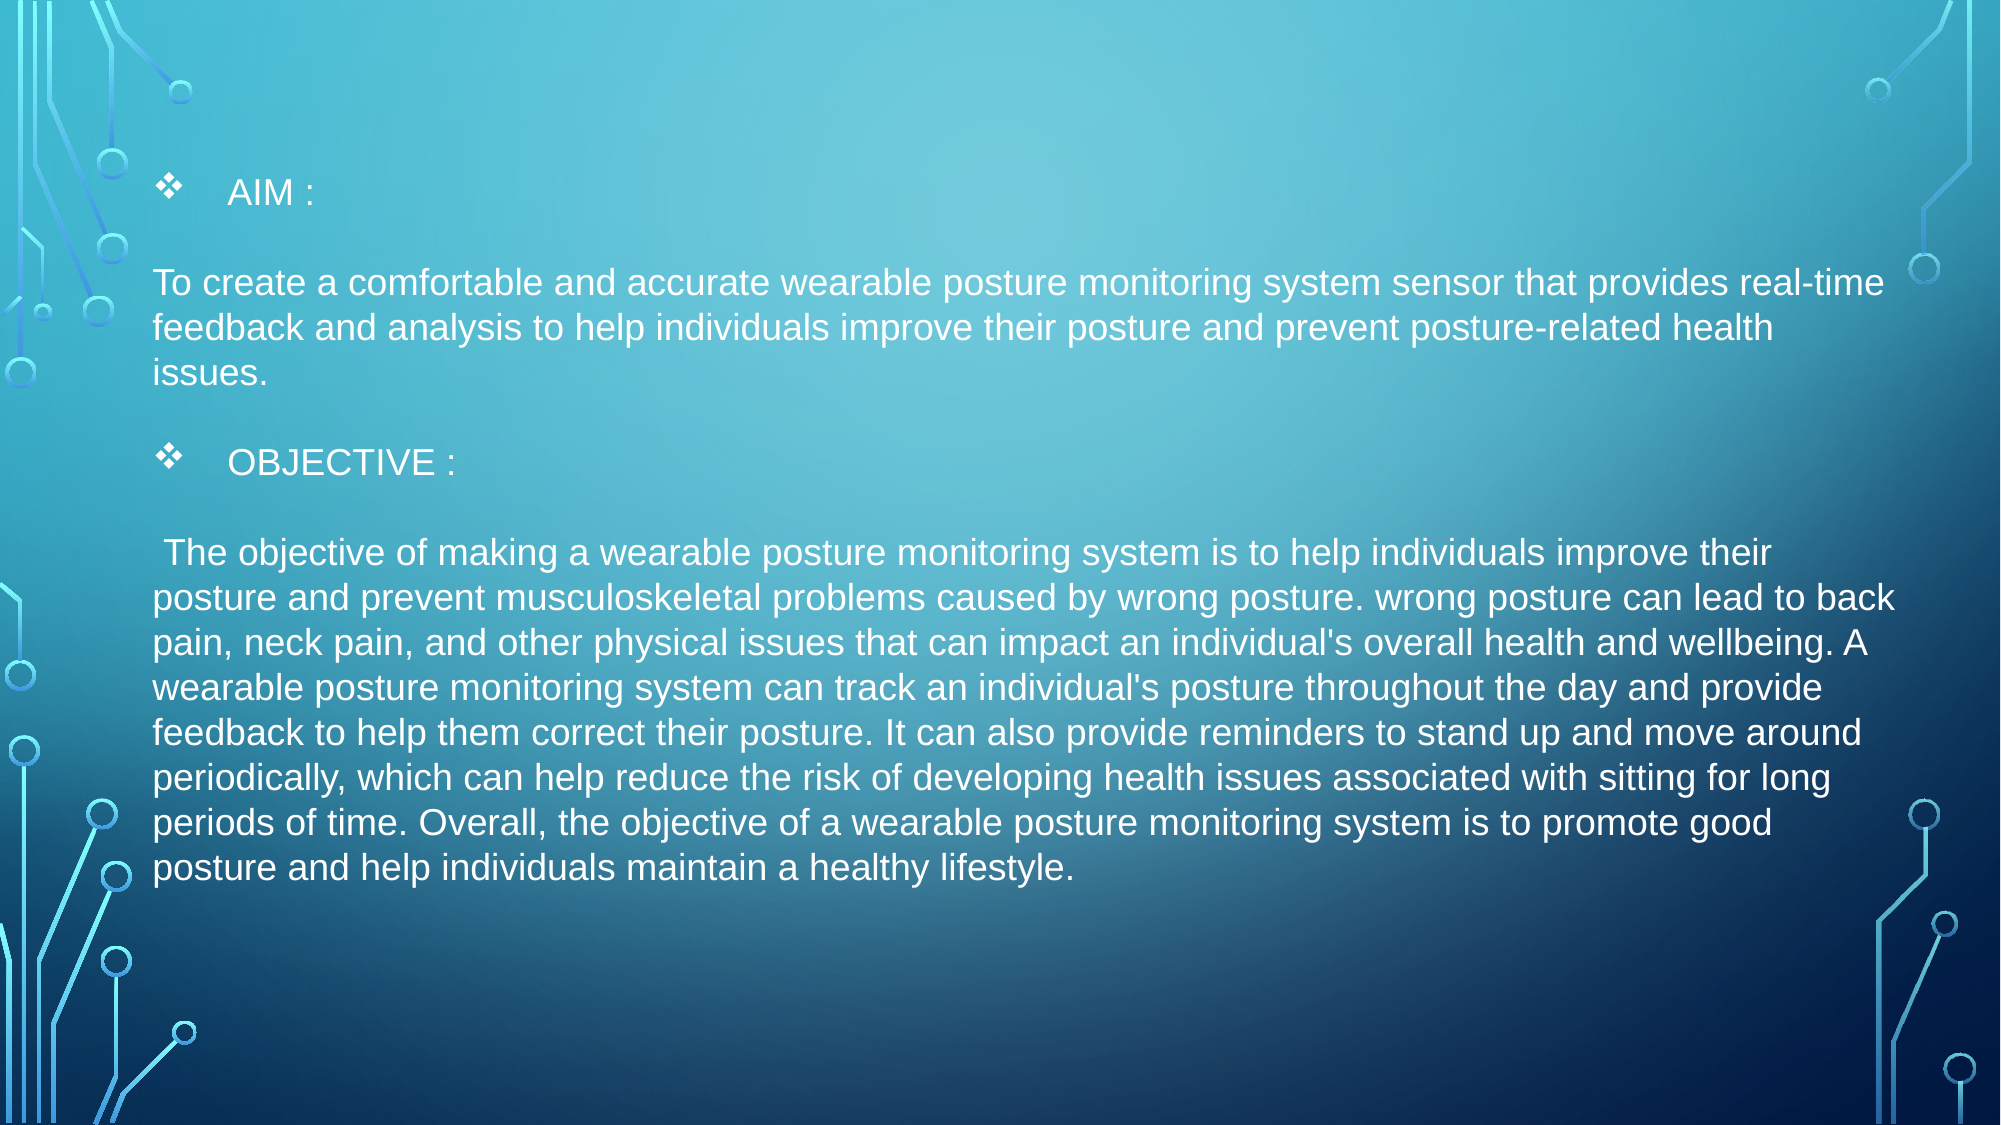

AIM :

To create a comfortable and accurate wearable posture monitoring system sensor that provides real-time feedback and analysis to help individuals improve their posture and prevent posture-related health issues.

OBJECTIVE :

 The objective of making a wearable posture monitoring system is to help individuals improve their posture and prevent musculoskeletal problems caused by wrong posture. wrong posture can lead to back pain, neck pain, and other physical issues that can impact an individual's overall health and wellbeing. A wearable posture monitoring system can track an individual's posture throughout the day and provide feedback to help them correct their posture. It can also provide reminders to stand up and move around periodically, which can help reduce the risk of developing health issues associated with sitting for long periods of time. Overall, the objective of a wearable posture monitoring system is to promote good posture and help individuals maintain a healthy lifestyle.